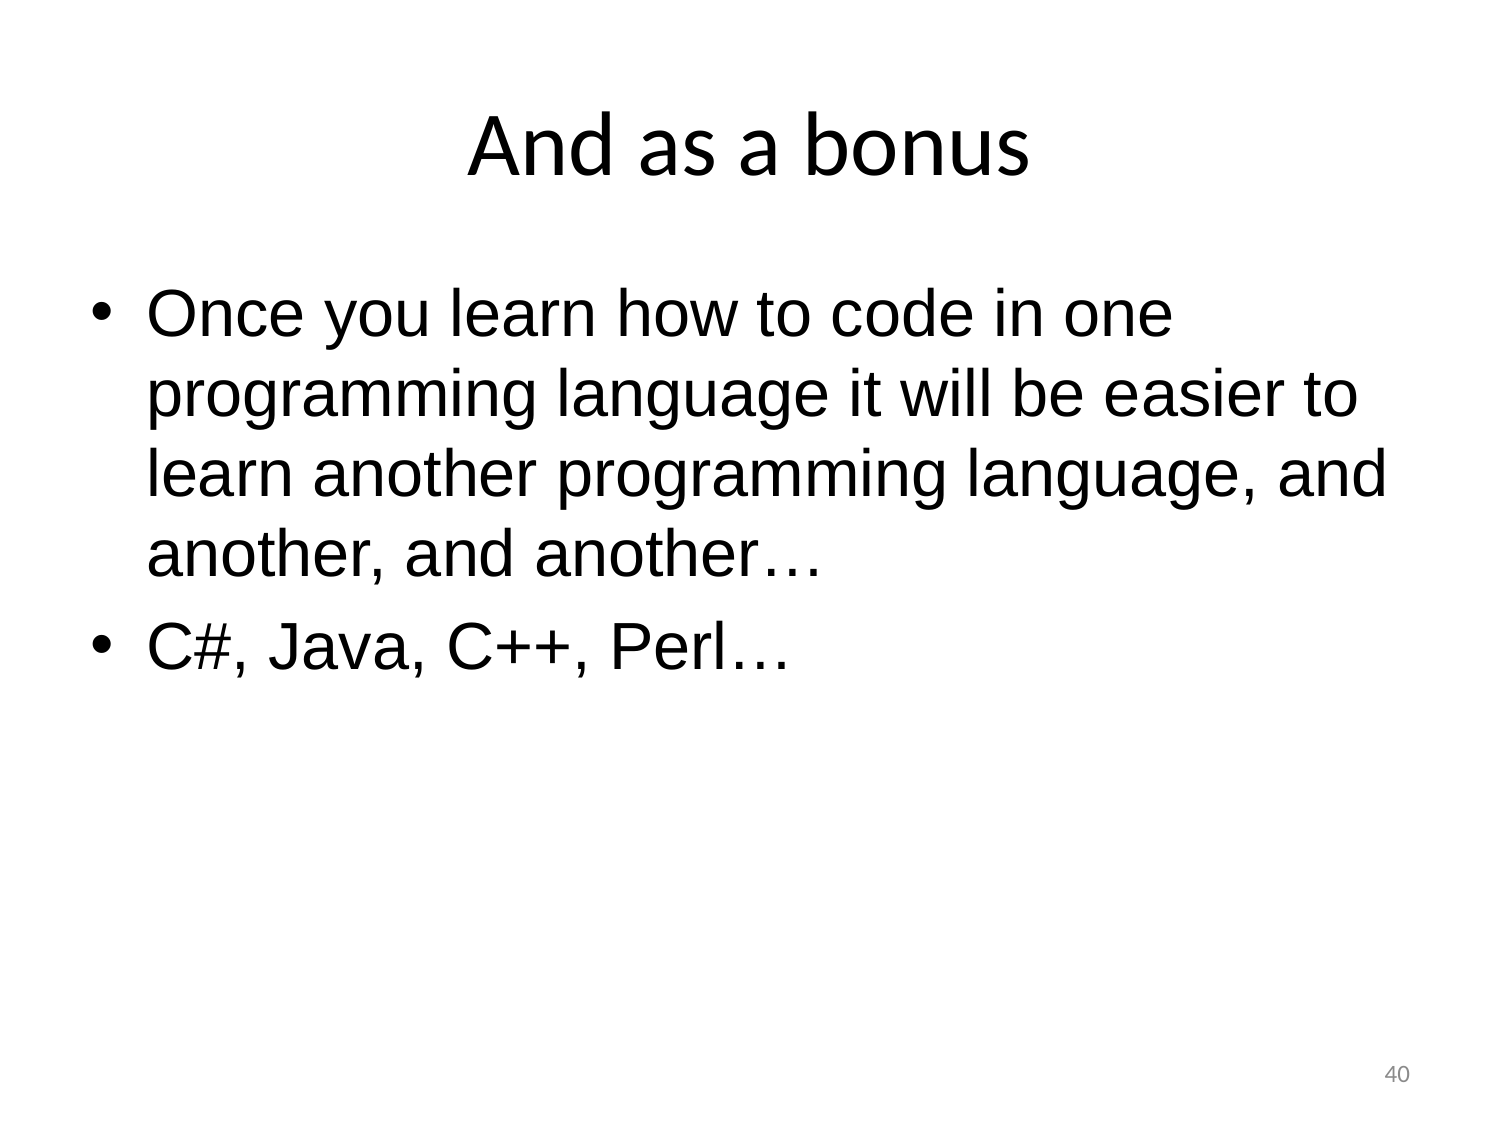

# And as a bonus
Once you learn how to code in one programming language it will be easier to learn another programming language, and another, and another…
C#, Java, C++, Perl…

40